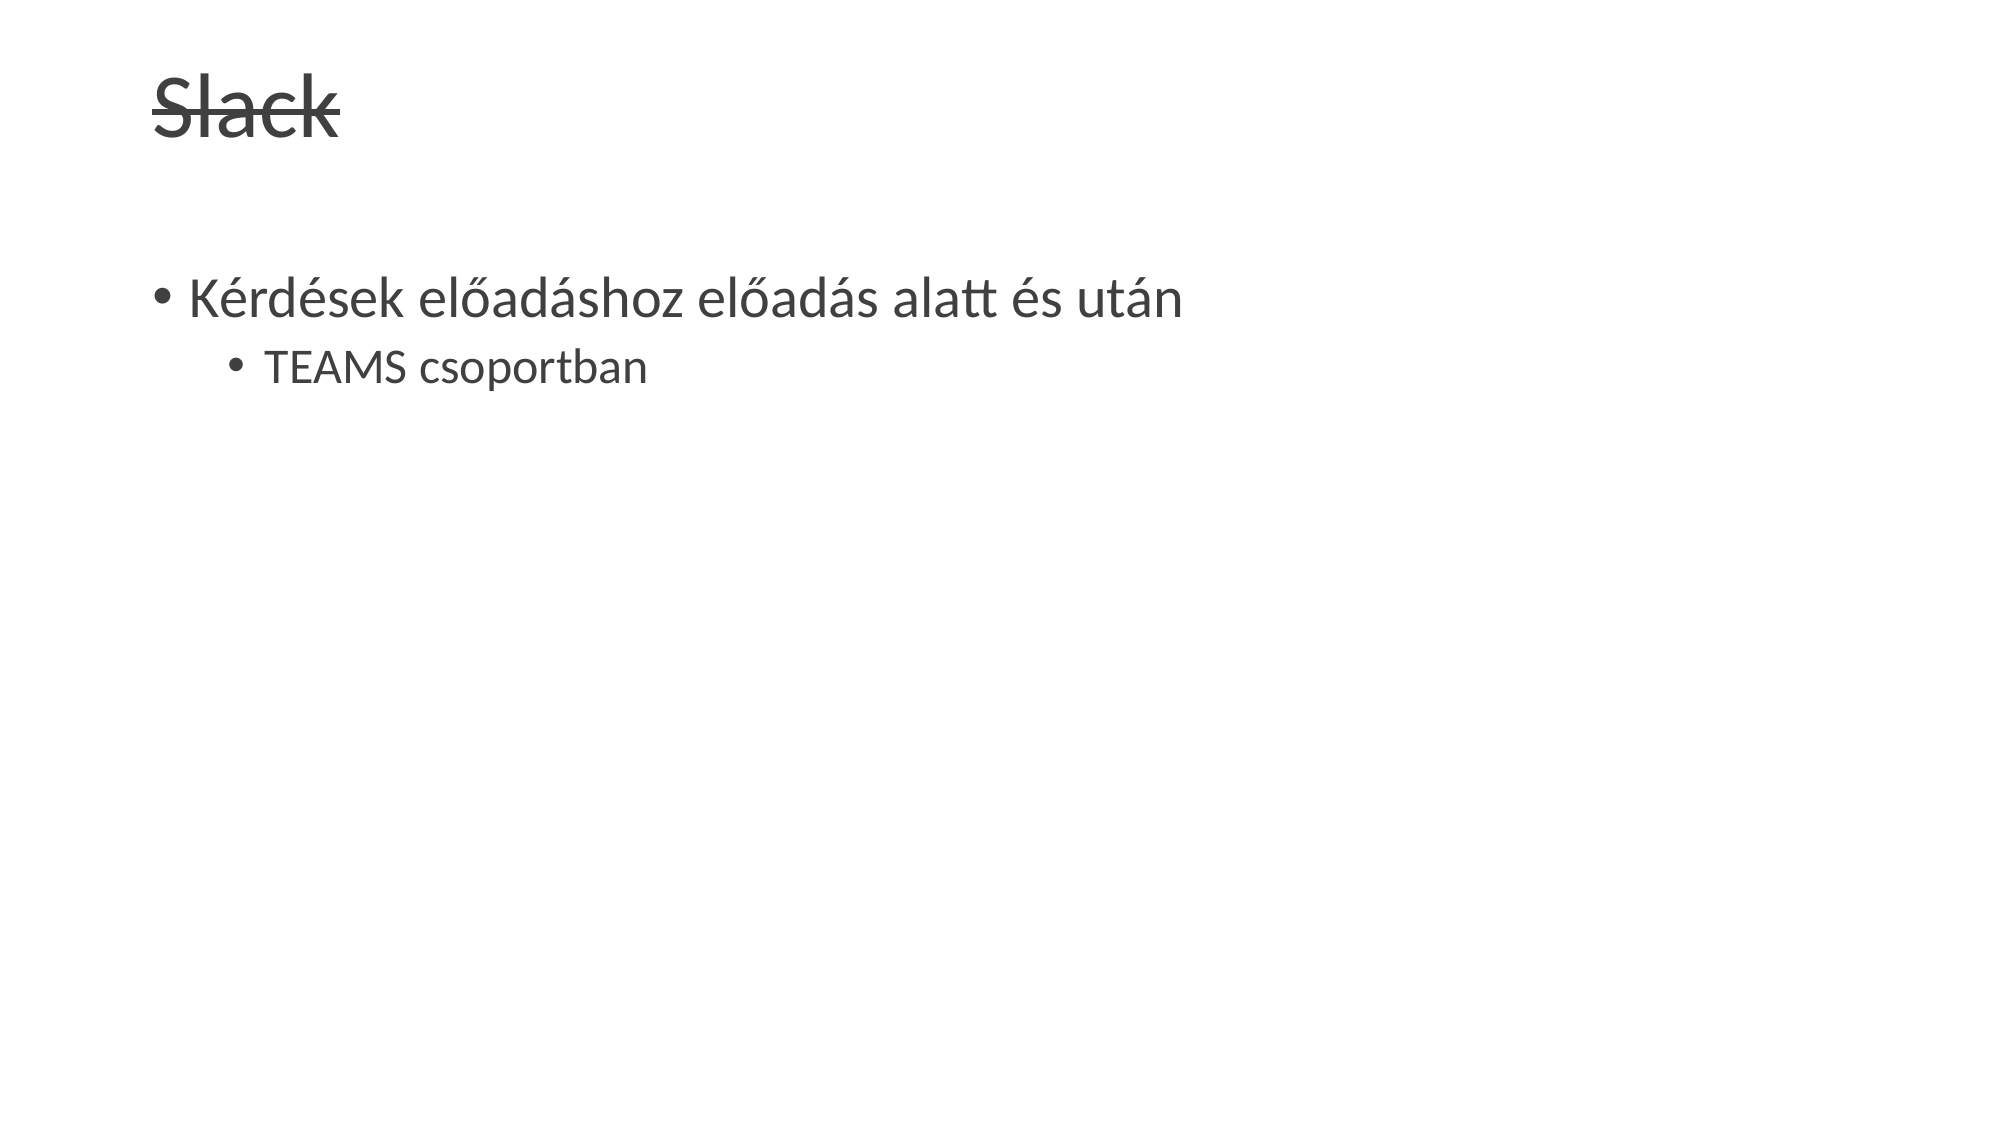

# Slack
Kérdések előadáshoz előadás alatt és után
TEAMS csoportban